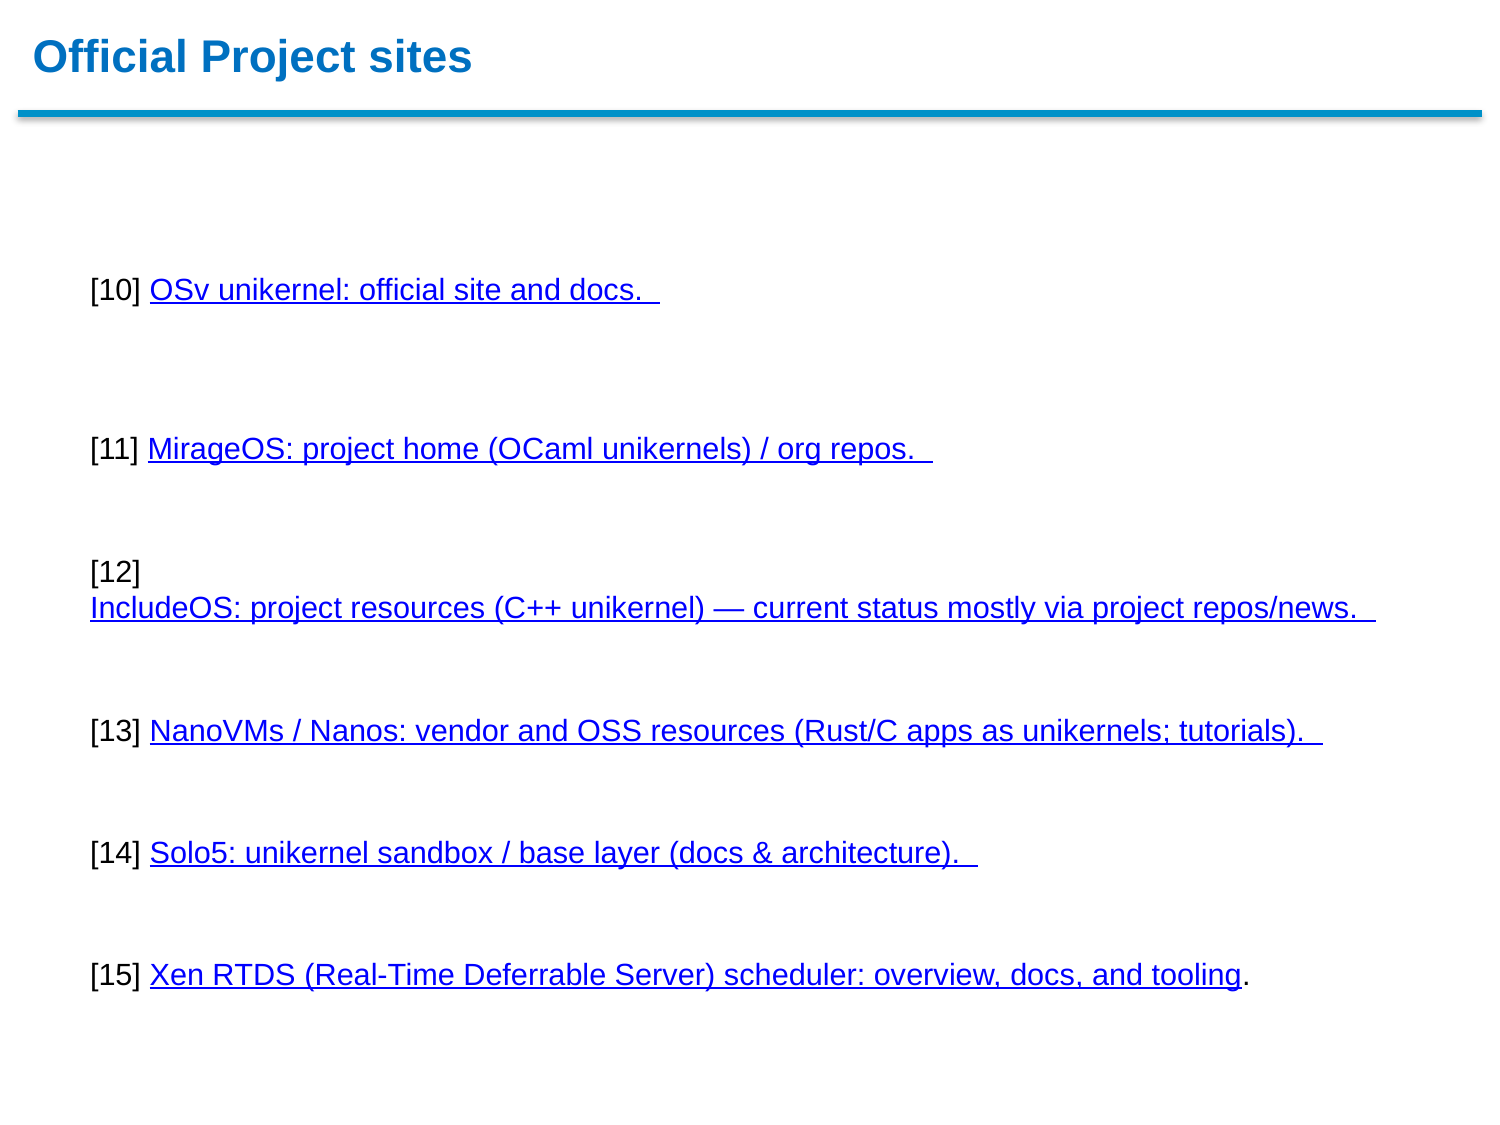

# Official Project sites
[10] OSv unikernel: official site and docs.

[11] MirageOS: project home (OCaml unikernels) / org repos.

[12] IncludeOS: project resources (C++ unikernel) — current status mostly via project repos/news.

[13] NanoVMs / Nanos: vendor and OSS resources (Rust/C apps as unikernels; tutorials).

[14] Solo5: unikernel sandbox / base layer (docs & architecture).

[15] Xen RTDS (Real-Time Deferrable Server) scheduler: overview, docs, and tooling.